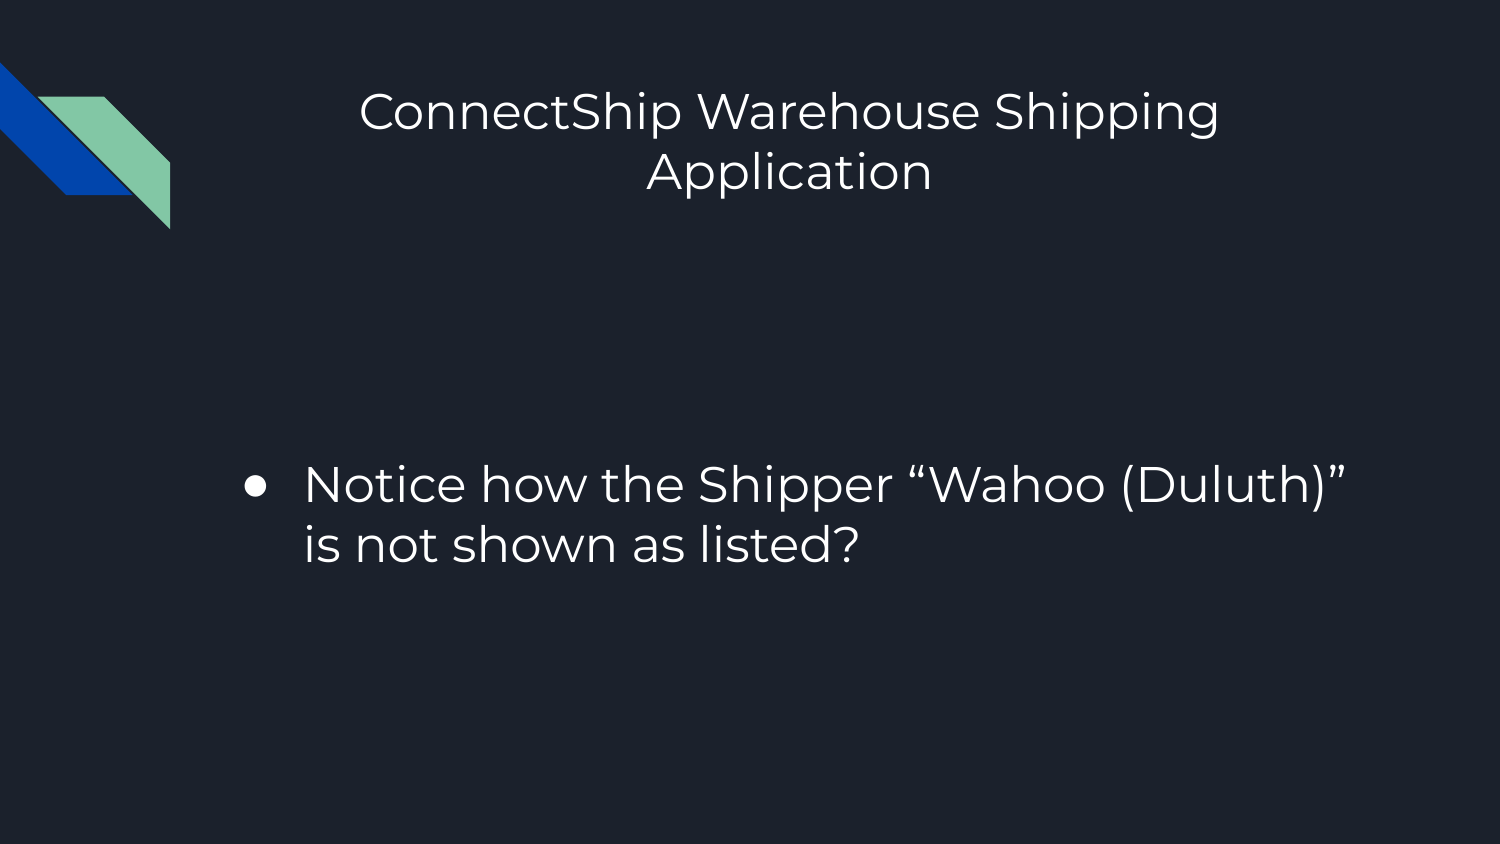

# ConnectShip Warehouse Shipping Application

Notice how the Shipper “Wahoo (Duluth)” is not shown as listed?